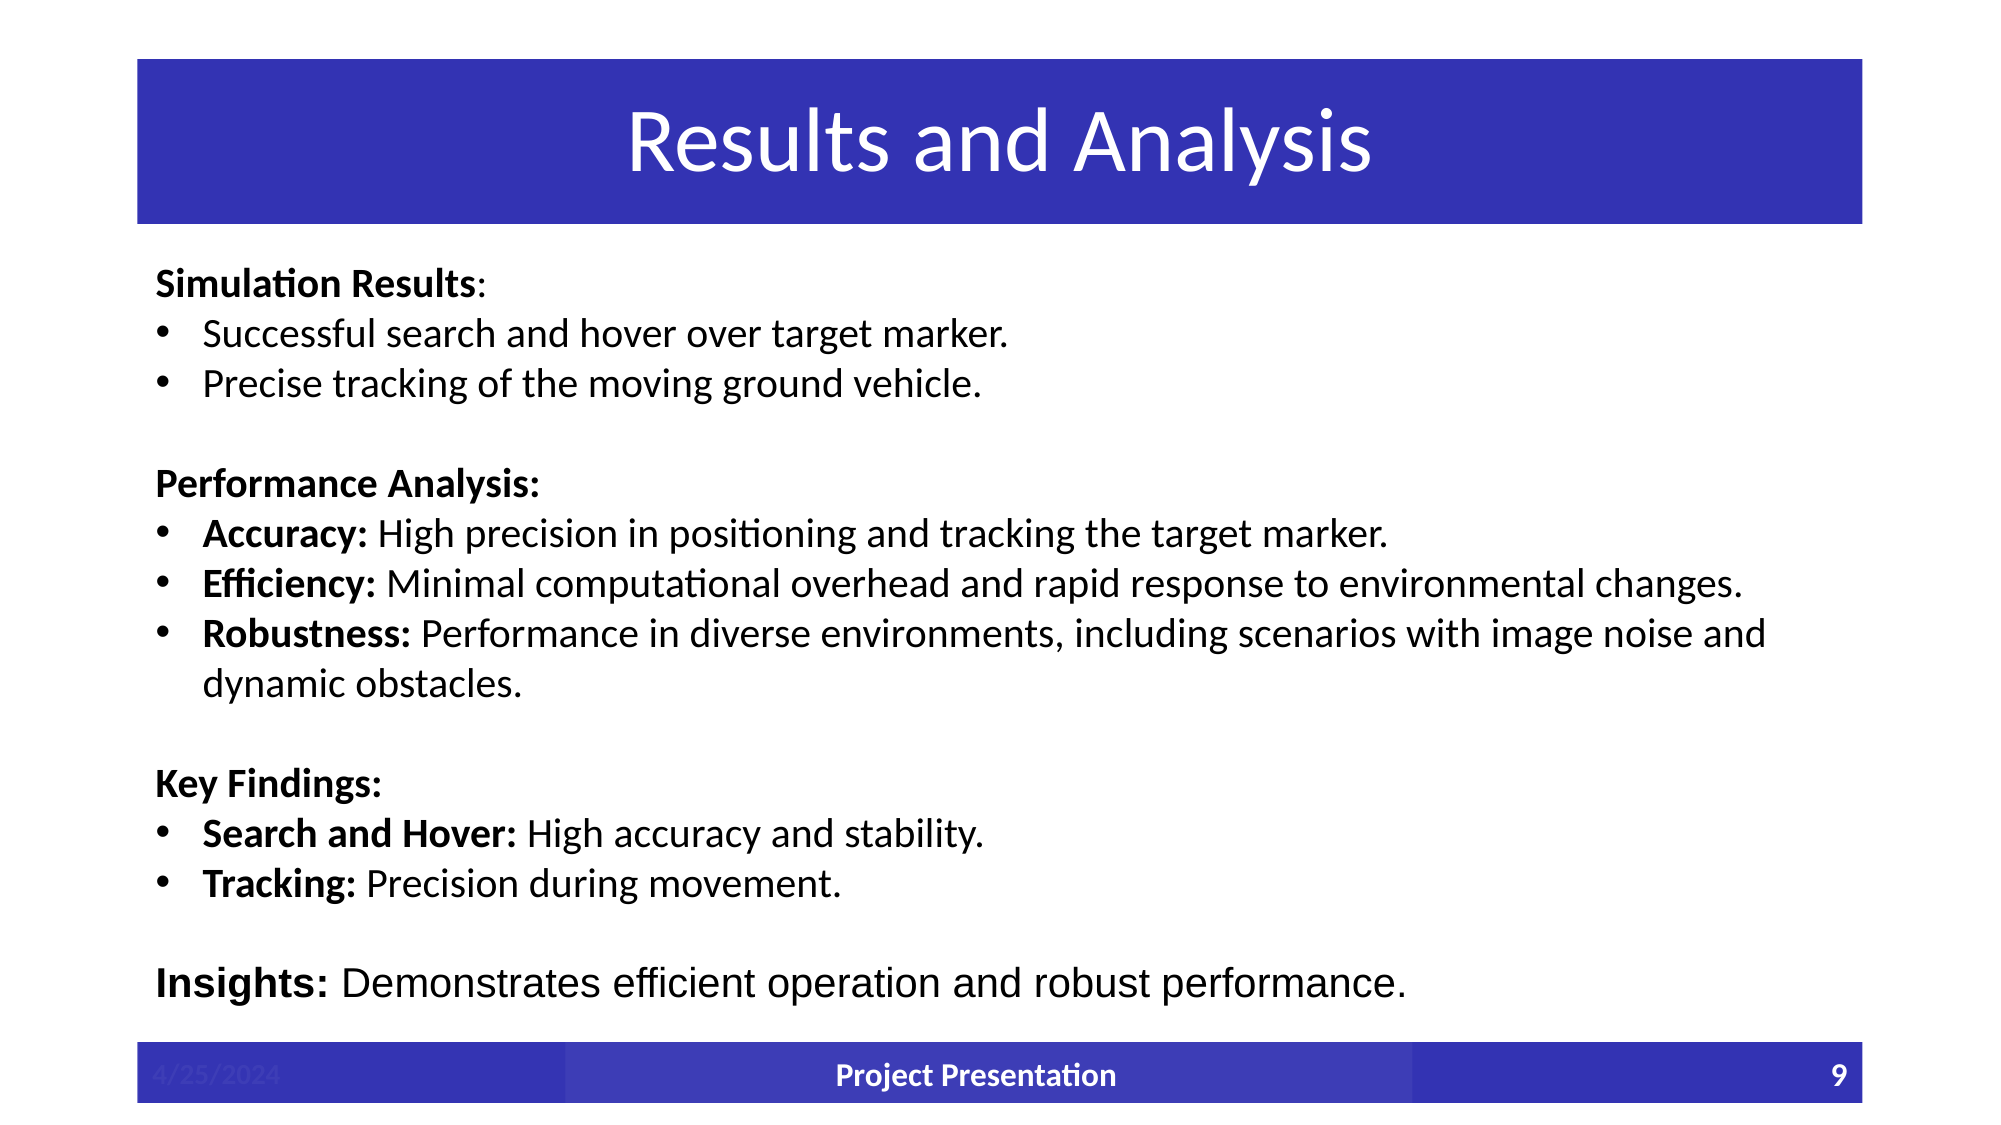

# Results and Analysis
Simulation Results:
Successful search and hover over target marker.
Precise tracking of the moving ground vehicle.

Performance Analysis:
Accuracy: High precision in positioning and tracking the target marker.
Efficiency: Minimal computational overhead and rapid response to environmental changes.
Robustness: Performance in diverse environments, including scenarios with image noise and dynamic obstacles.

Key Findings:
Search and Hover: High accuracy and stability.
Tracking: Precision during movement.

Insights: Demonstrates efficient operation and robust performance.
4/25/2024
Project Presentation
9